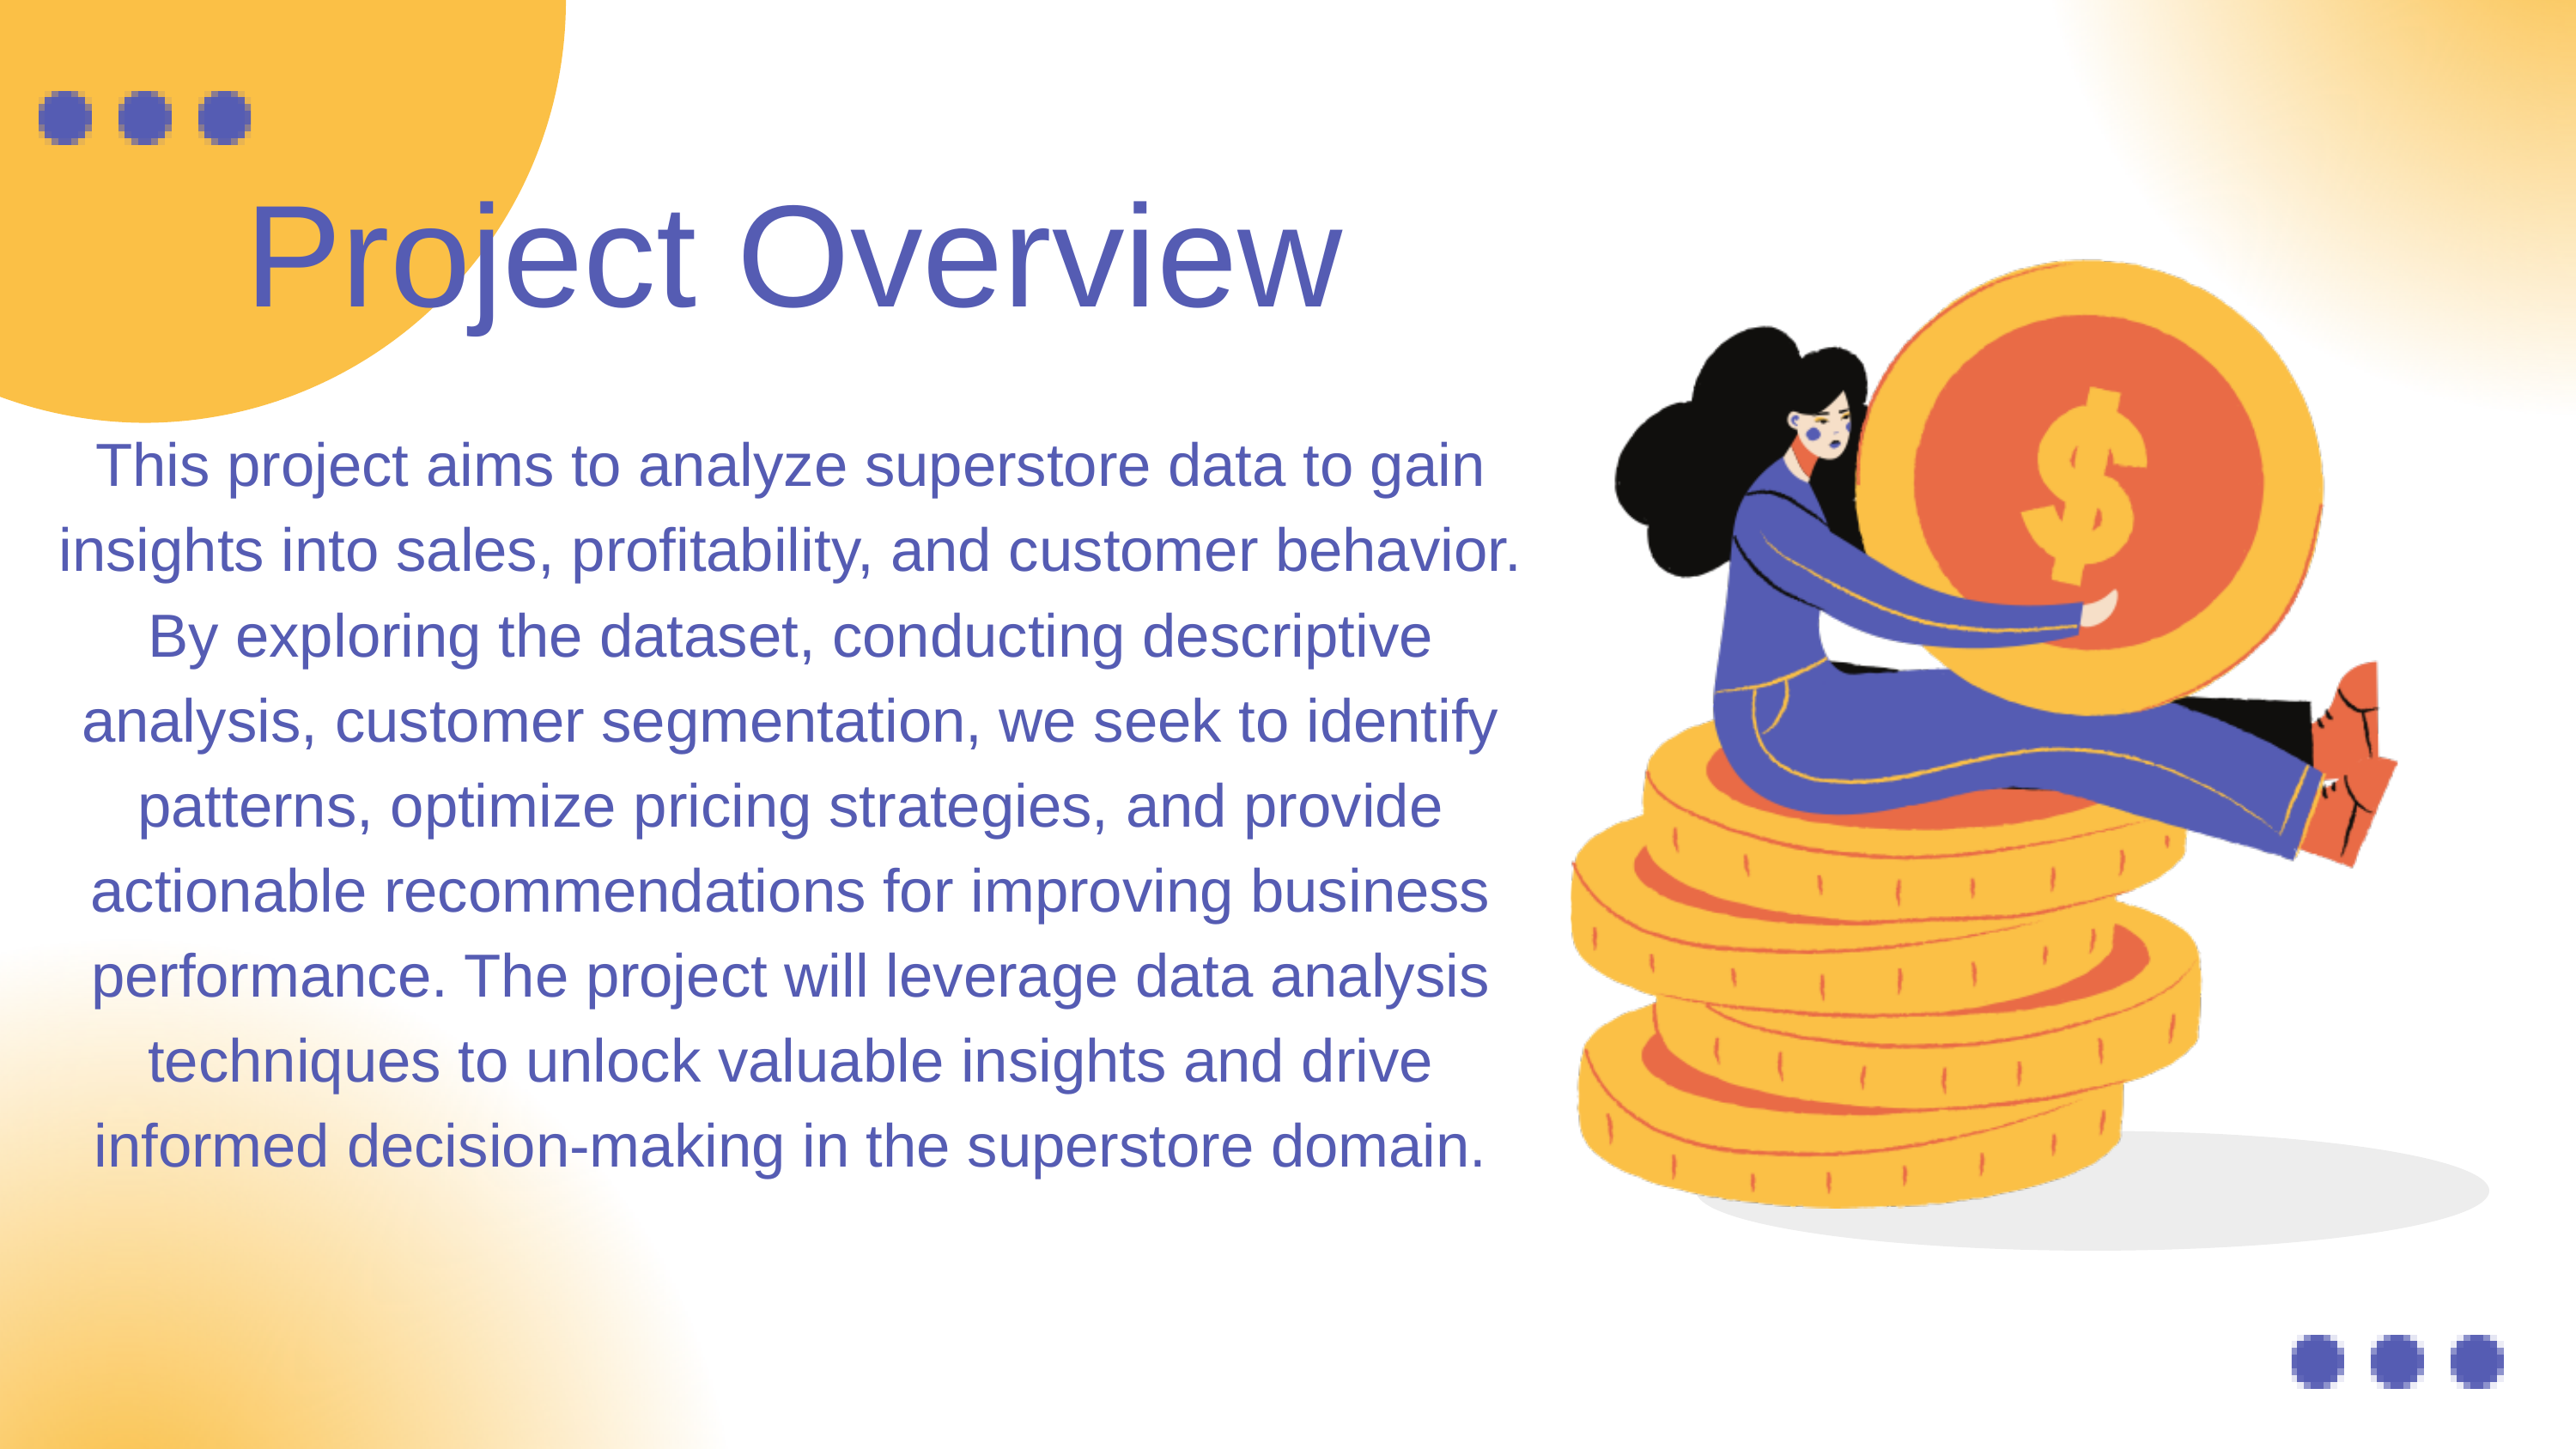

Project Overview

This project aims to analyze superstore data to gain insights into sales, profitability, and customer behavior. By exploring the dataset, conducting descriptive analysis, customer segmentation, we seek to identify patterns, optimize pricing strategies, and provide actionable recommendations for improving business performance. The project will leverage data analysis techniques to unlock valuable insights and drive informed decision-making in the superstore domain.